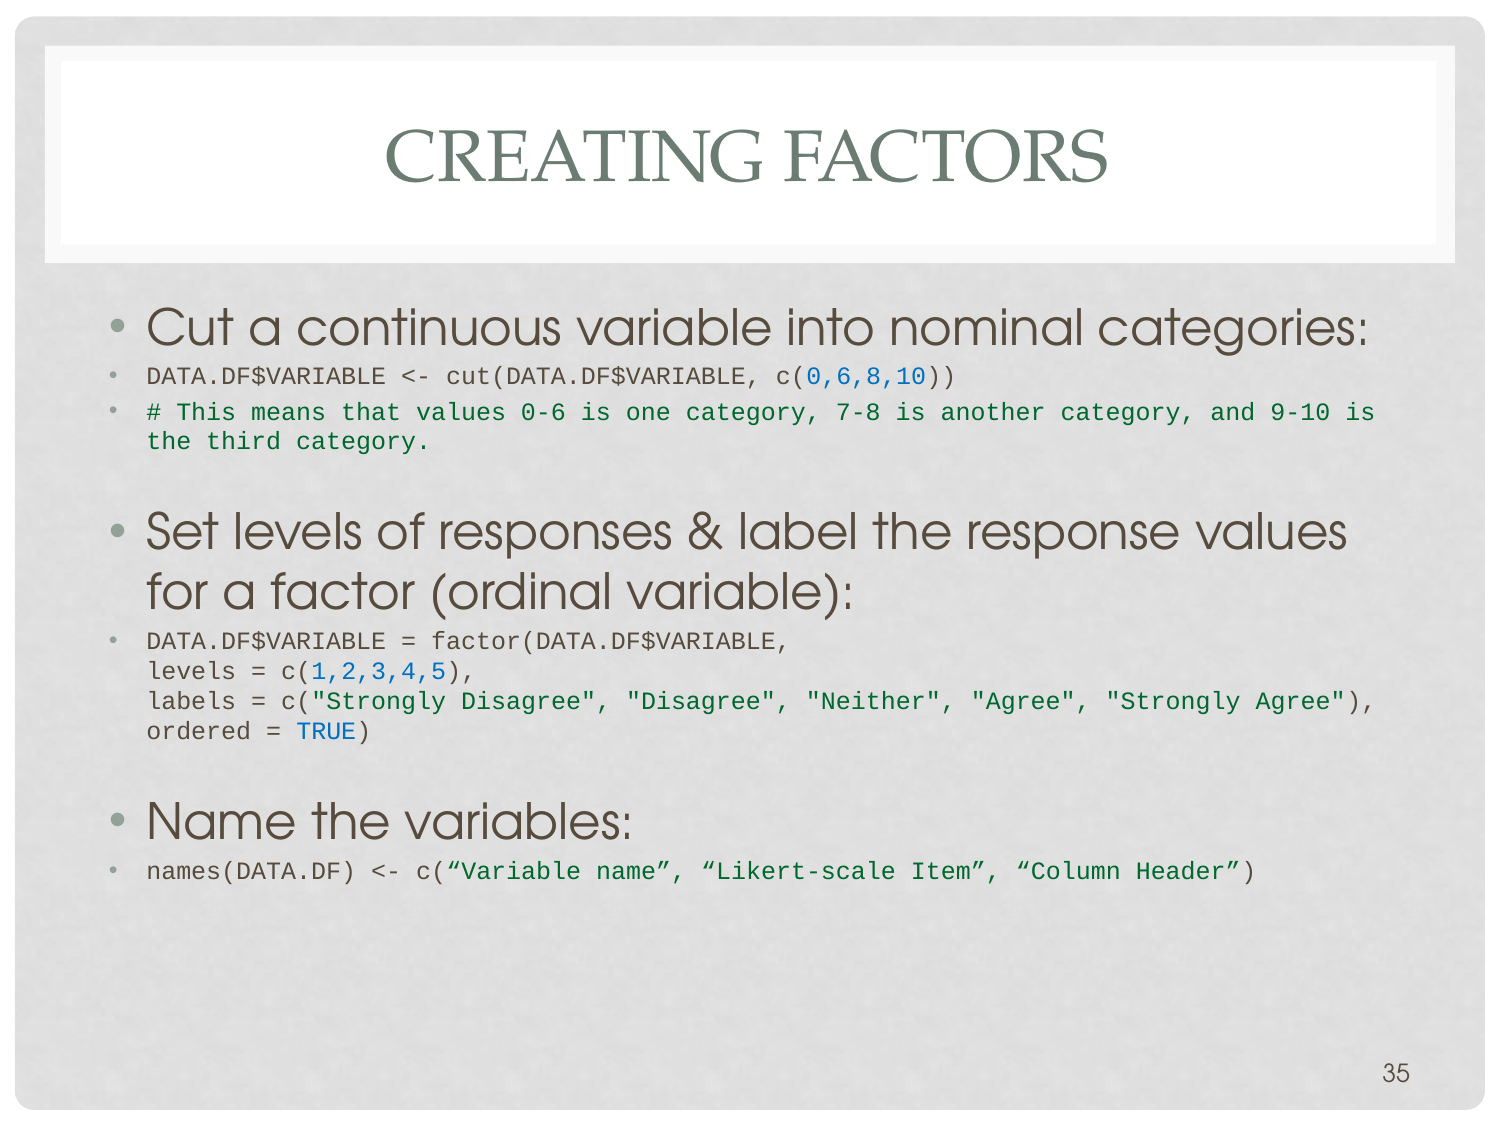

# CREATING FACTORS
Cut a continuous variable into nominal categories:
DATA.DF$VARIABLE <- cut(DATA.DF$VARIABLE, c(0,6,8,10))
# This means that values 0-6 is one category, 7-8 is another category, and 9-10 is the third category.

Set levels of responses & label the response values for a factor (ordinal variable):
DATA.DF$VARIABLE = factor(DATA.DF$VARIABLE,
levels = c(1,2,3,4,5),
labels = c("Strongly Disagree", "Disagree", "Neither", "Agree", "Strongly Agree"),
ordered = TRUE)

Name the variables:
names(DATA.DF) <- c(“Variable name”, “Likert-scale Item”, “Column Header”)
35